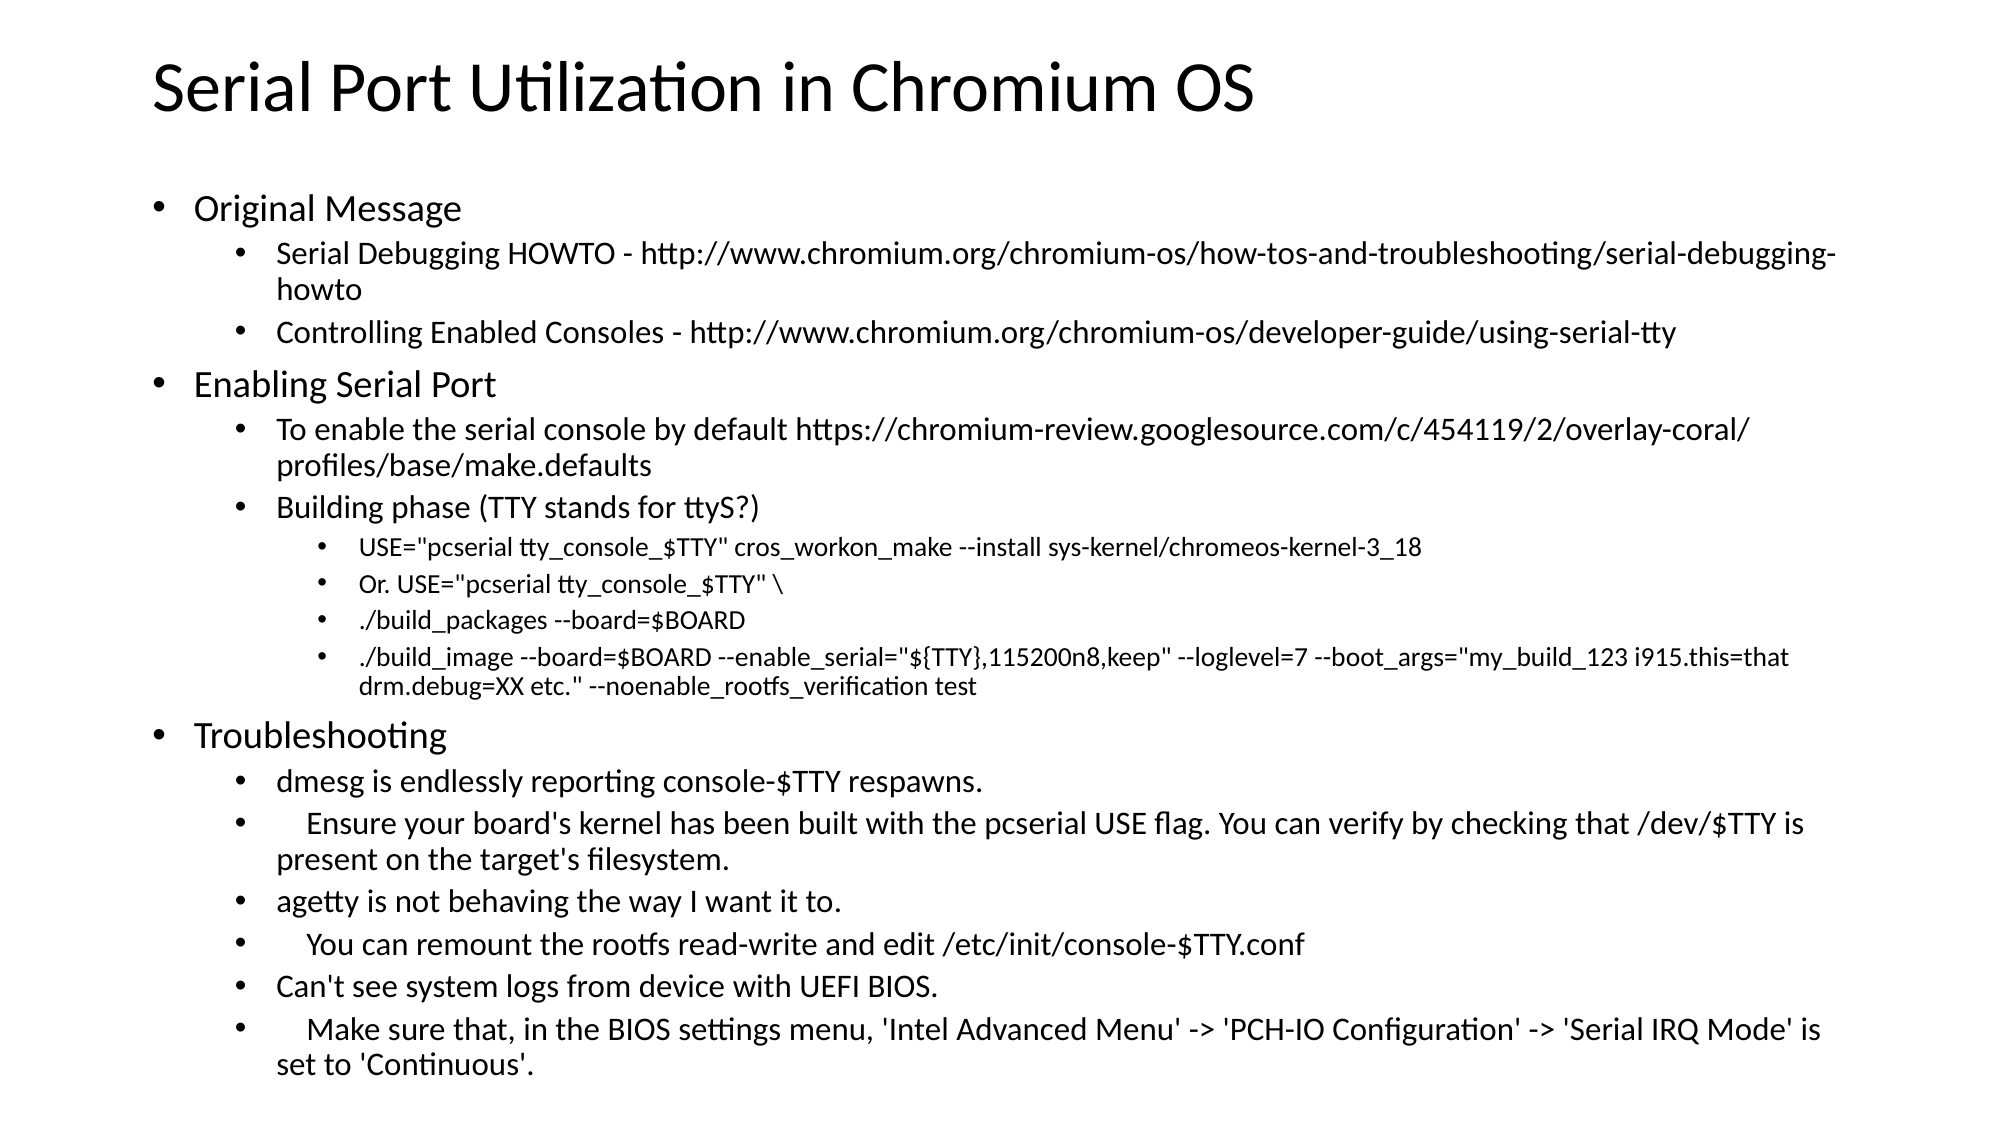

# Serial Port Utilization in Chromium OS
Original Message
Serial Debugging HOWTO - http://www.chromium.org/chromium-os/how-tos-and-troubleshooting/serial-debugging-howto
Controlling Enabled Consoles - http://www.chromium.org/chromium-os/developer-guide/using-serial-tty
Enabling Serial Port
To enable the serial console by default https://chromium-review.googlesource.com/c/454119/2/overlay-coral/profiles/base/make.defaults
Building phase (TTY stands for ttyS?)
USE="pcserial tty_console_$TTY" cros_workon_make --install sys-kernel/chromeos-kernel-3_18
Or. USE="pcserial tty_console_$TTY" \
./build_packages --board=$BOARD
./build_image --board=$BOARD --enable_serial="${TTY},115200n8,keep" --loglevel=7 --boot_args="my_build_123 i915.this=that drm.debug=XX etc." --noenable_rootfs_verification test
Troubleshooting
dmesg is endlessly reporting console-$TTY respawns.
    Ensure your board's kernel has been built with the pcserial USE flag. You can verify by checking that /dev/$TTY is present on the target's filesystem.
agetty is not behaving the way I want it to.
    You can remount the rootfs read-write and edit /etc/init/console-$TTY.conf
Can't see system logs from device with UEFI BIOS.
    Make sure that, in the BIOS settings menu, 'Intel Advanced Menu' -> 'PCH-IO Configuration' -> 'Serial IRQ Mode' is set to 'Continuous'.